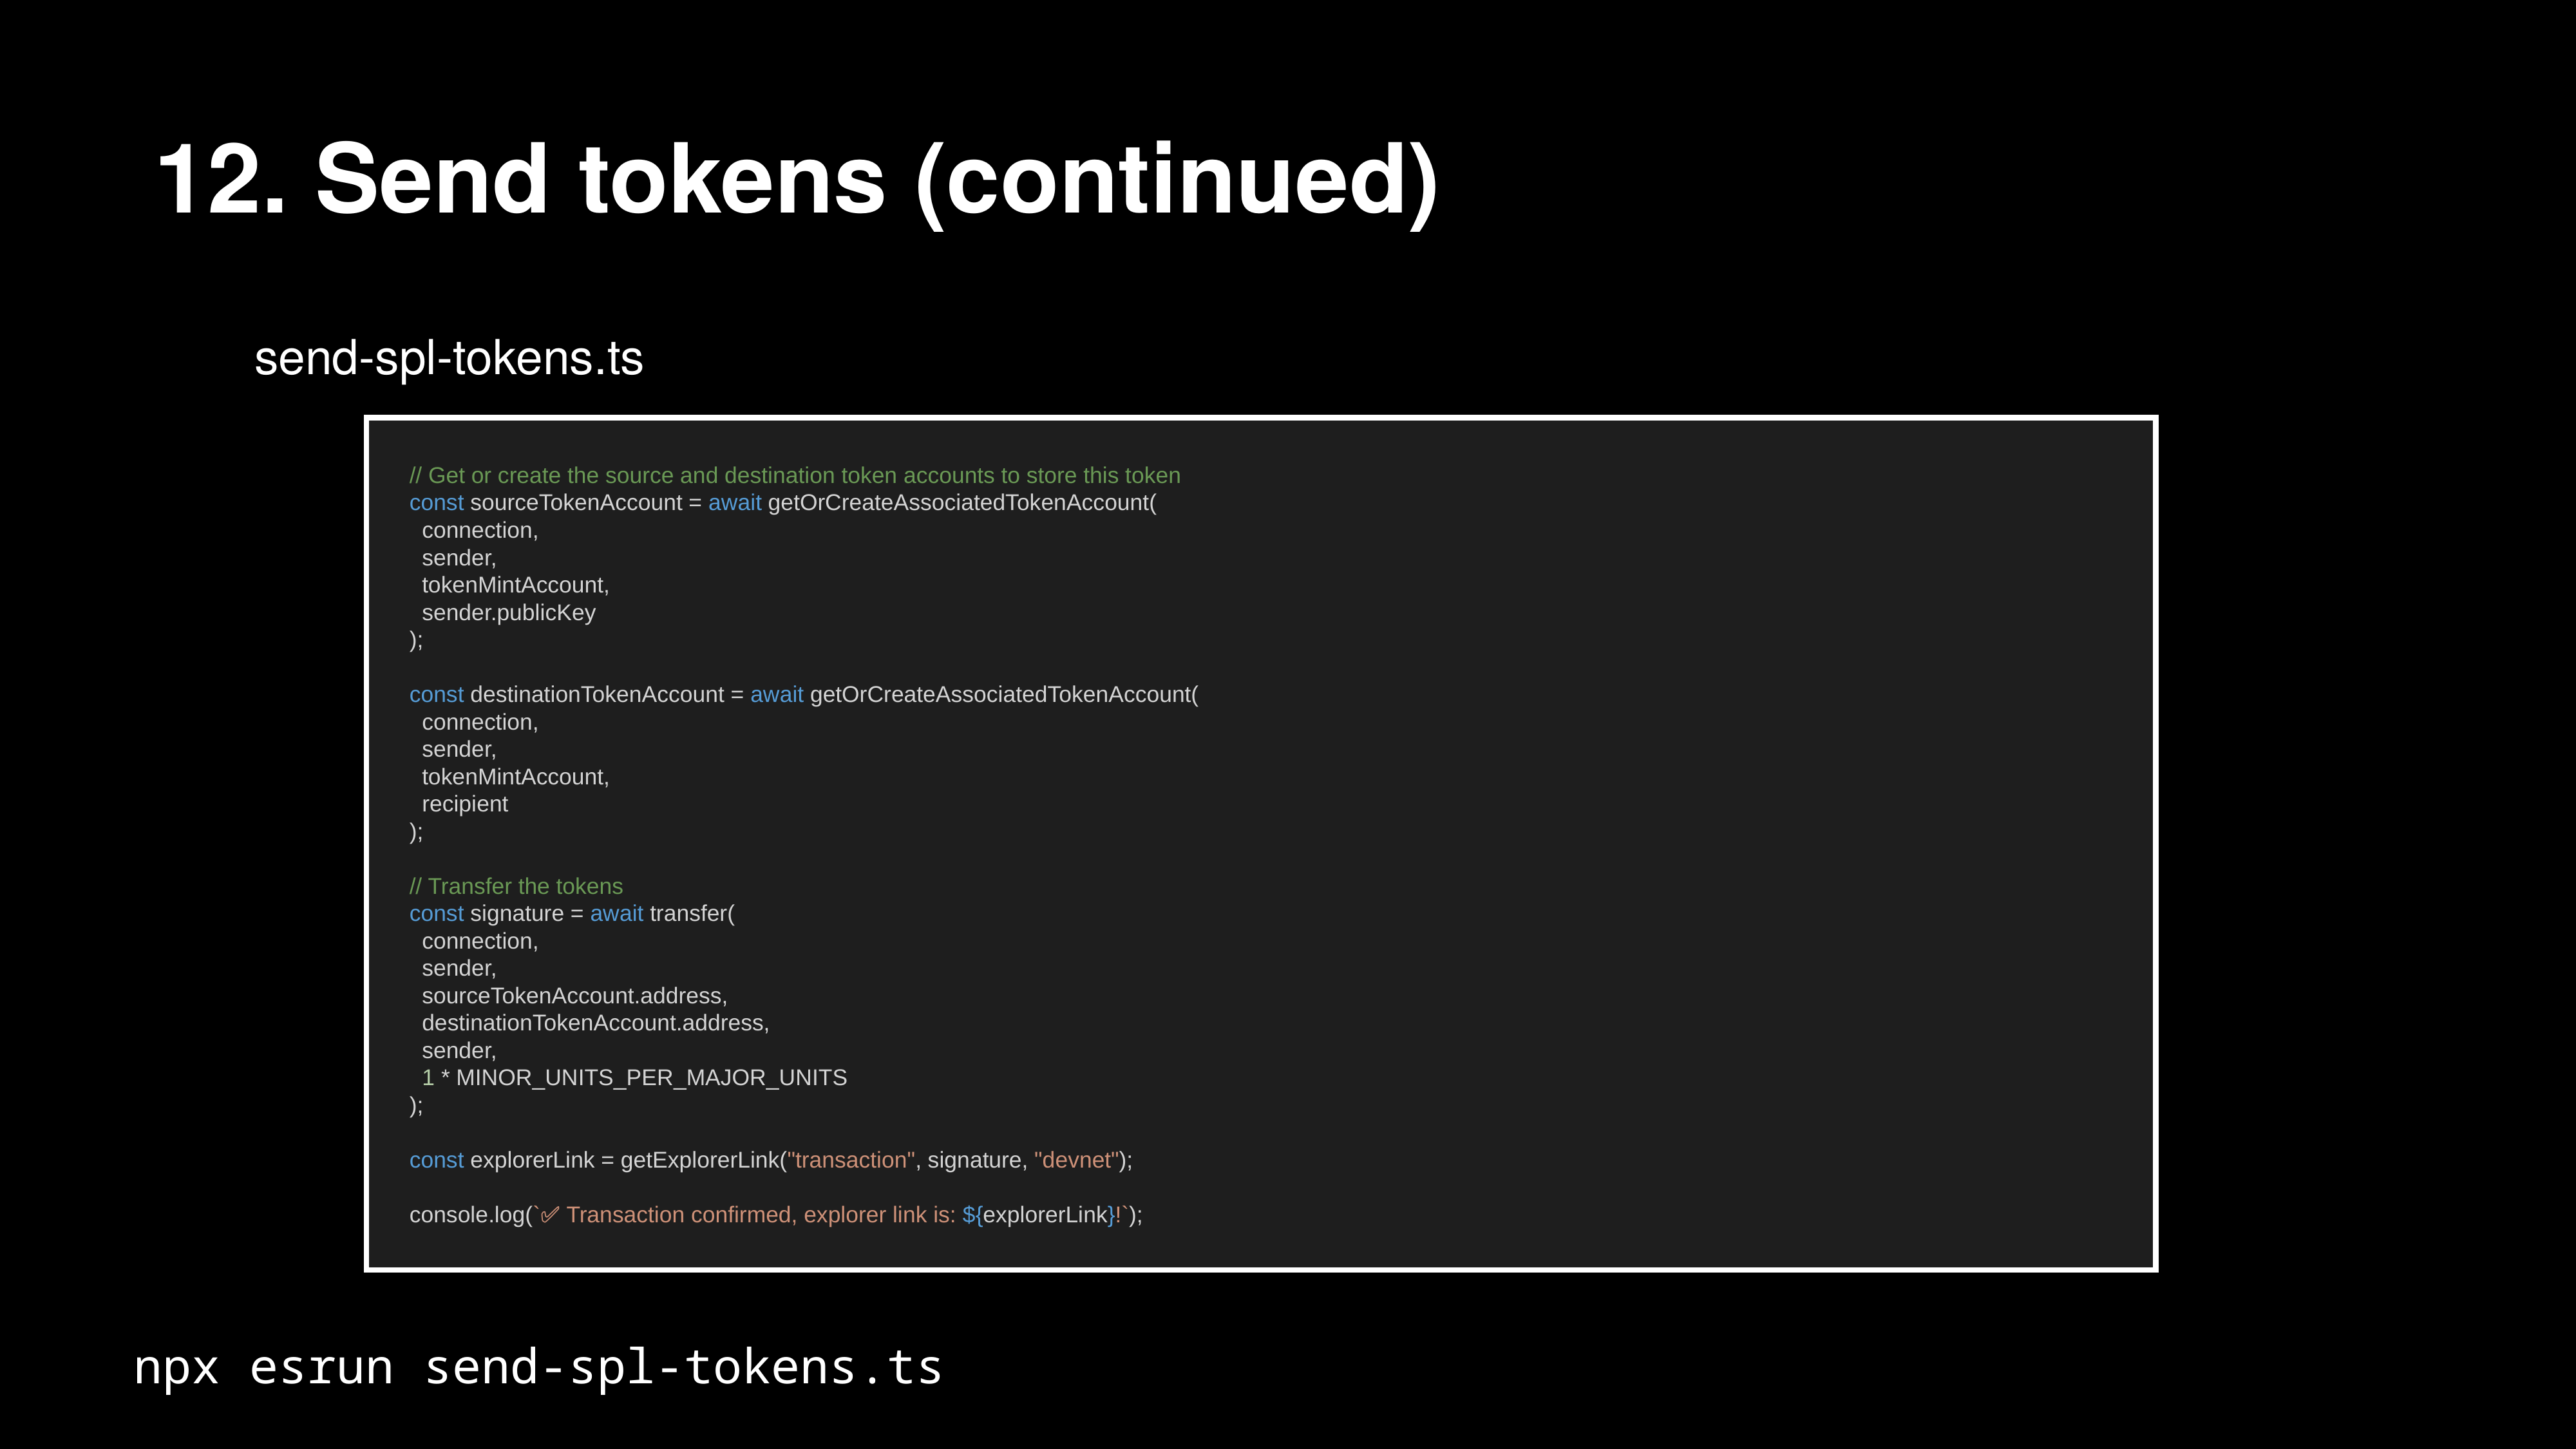

12. Send tokens (continued)
send-spl-tokens.ts
// Get or create the source and destination token accounts to store this token
const sourceTokenAccount = await getOrCreateAssociatedTokenAccount(
  connection,
  sender,
  tokenMintAccount,
  sender.publicKey
);

const destinationTokenAccount = await getOrCreateAssociatedTokenAccount(
  connection,
  sender,
  tokenMintAccount,
  recipient
);

// Transfer the tokens
const signature = await transfer(
  connection,
  sender,
  sourceTokenAccount.address,
  destinationTokenAccount.address,
  sender,
  1 * MINOR_UNITS_PER_MAJOR_UNITS
);

const explorerLink = getExplorerLink("transaction", signature, "devnet");

console.log(`✅ Transaction confirmed, explorer link is: ${explorerLink}!`);
npx esrun send-spl-tokens.ts